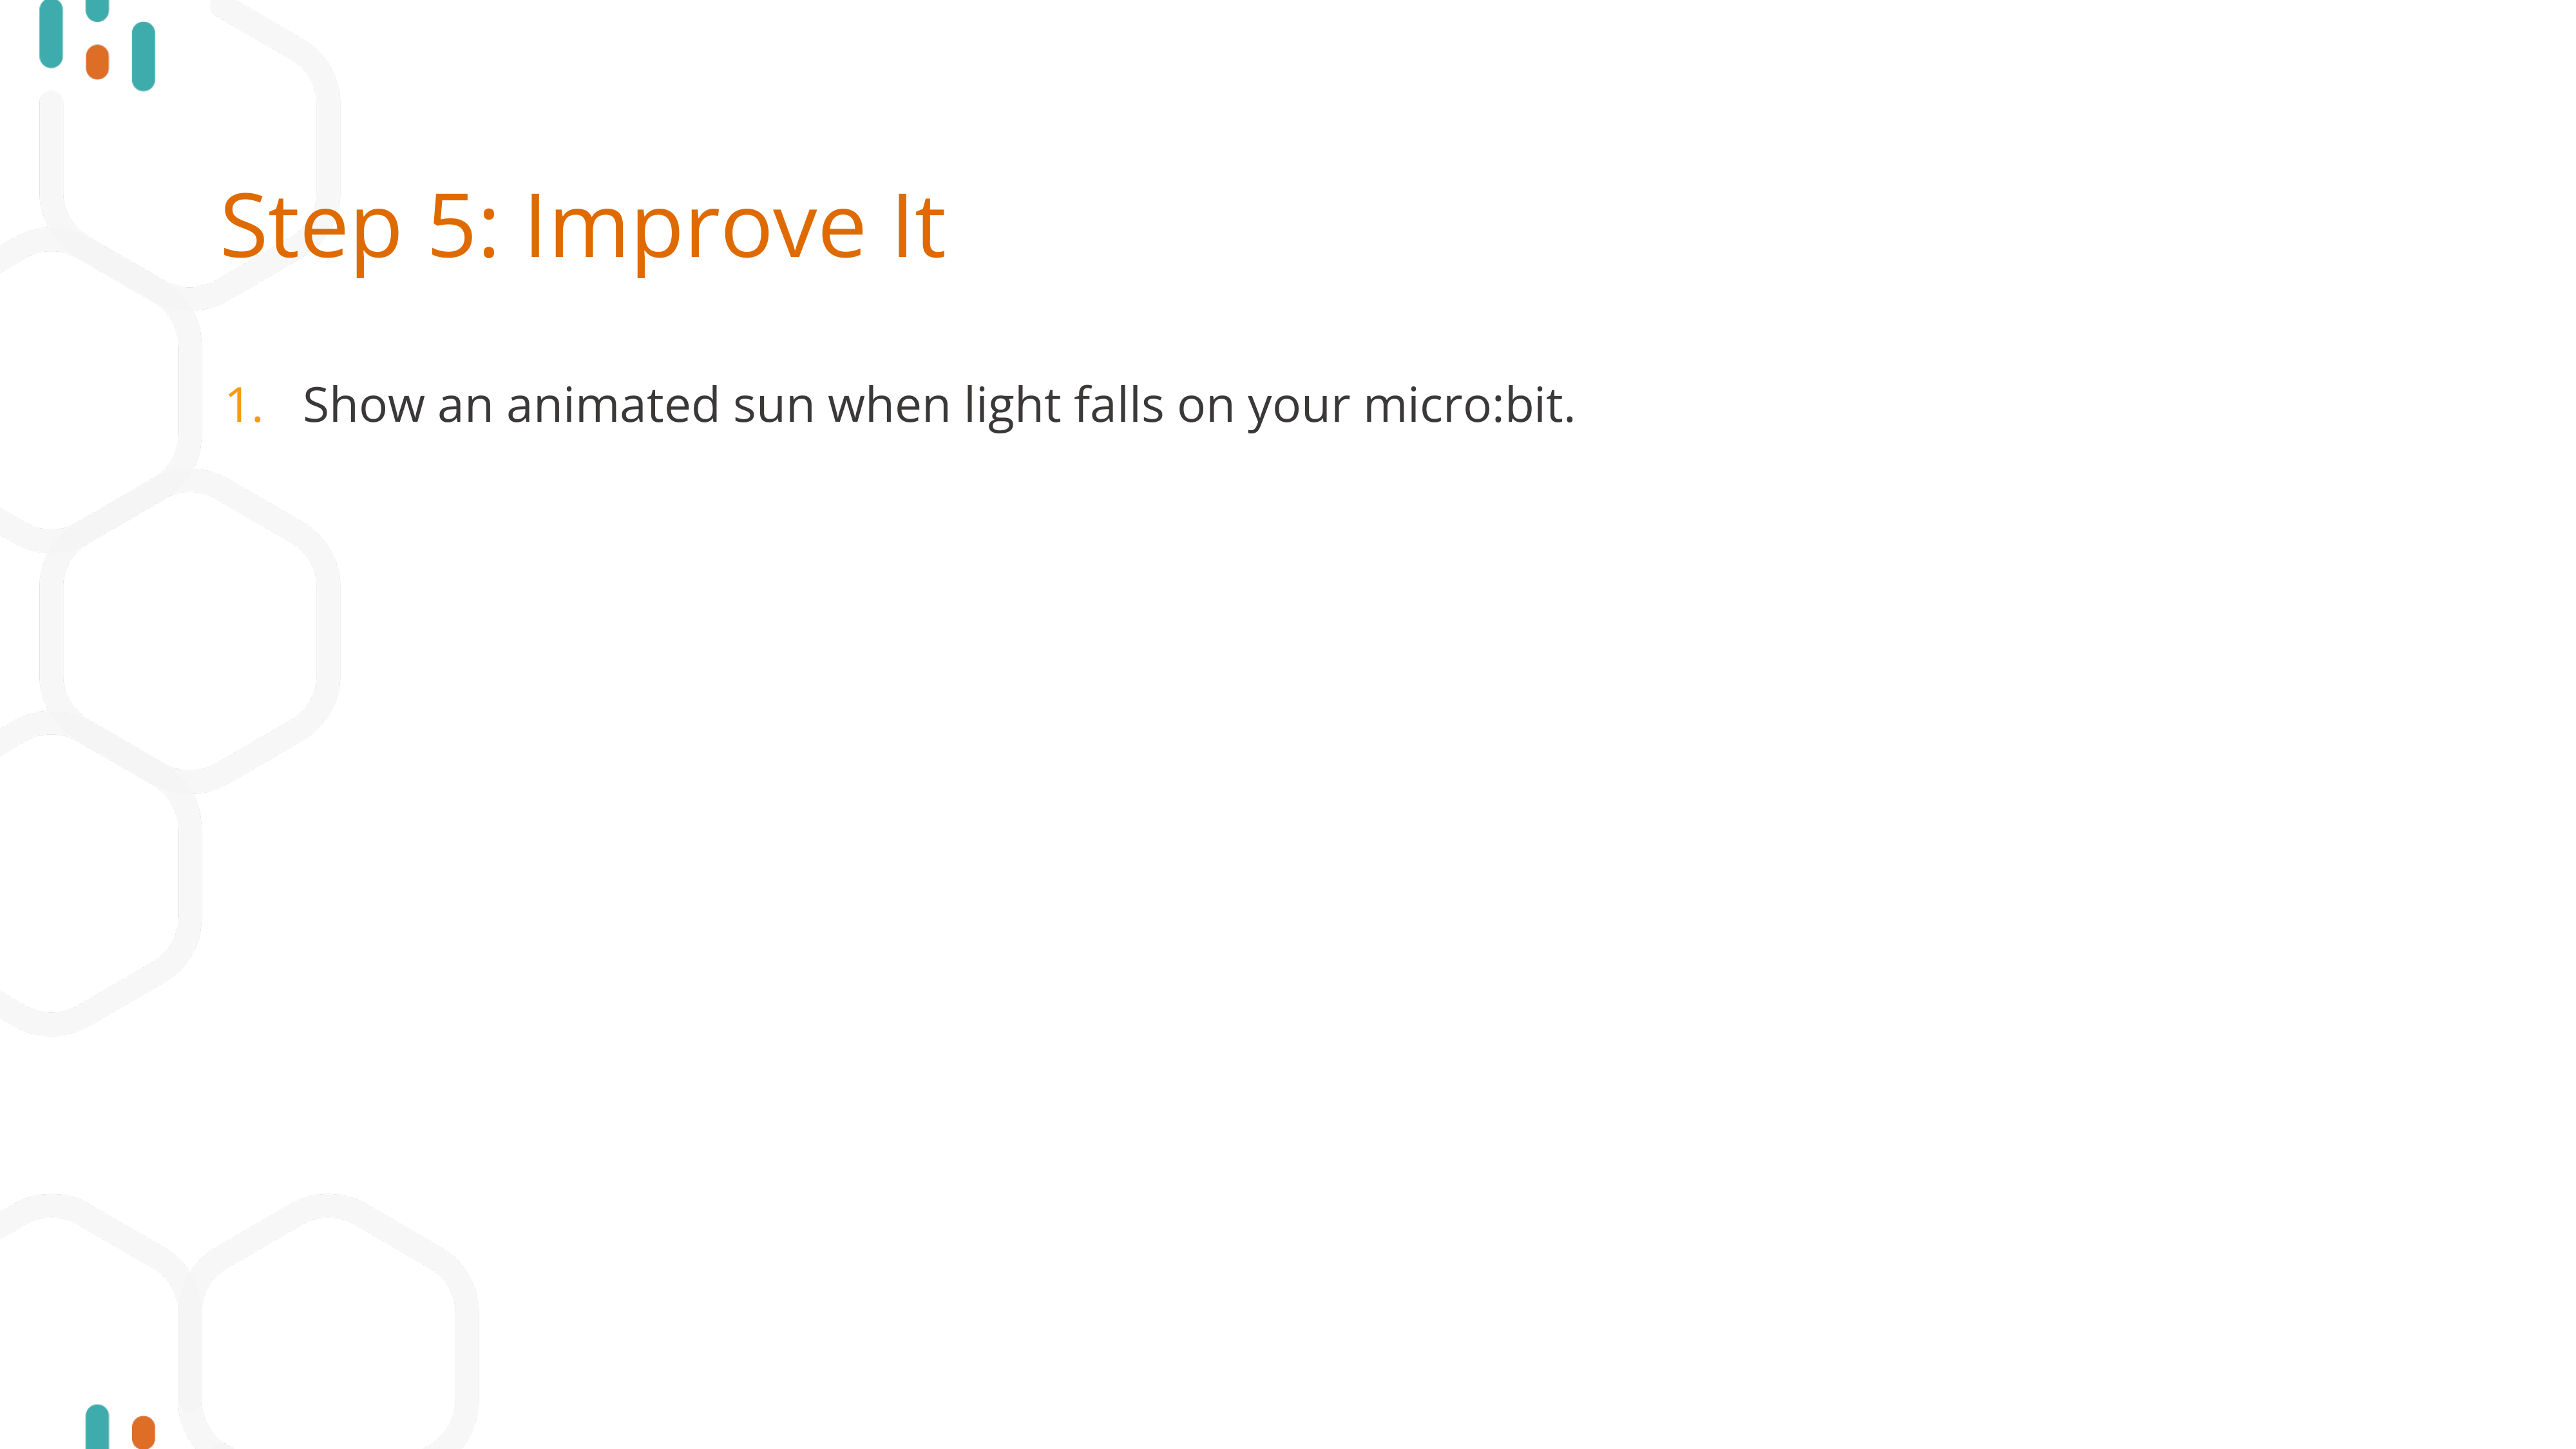

# Step 5: Improve It
Show an animated sun when light falls on your micro:bit.